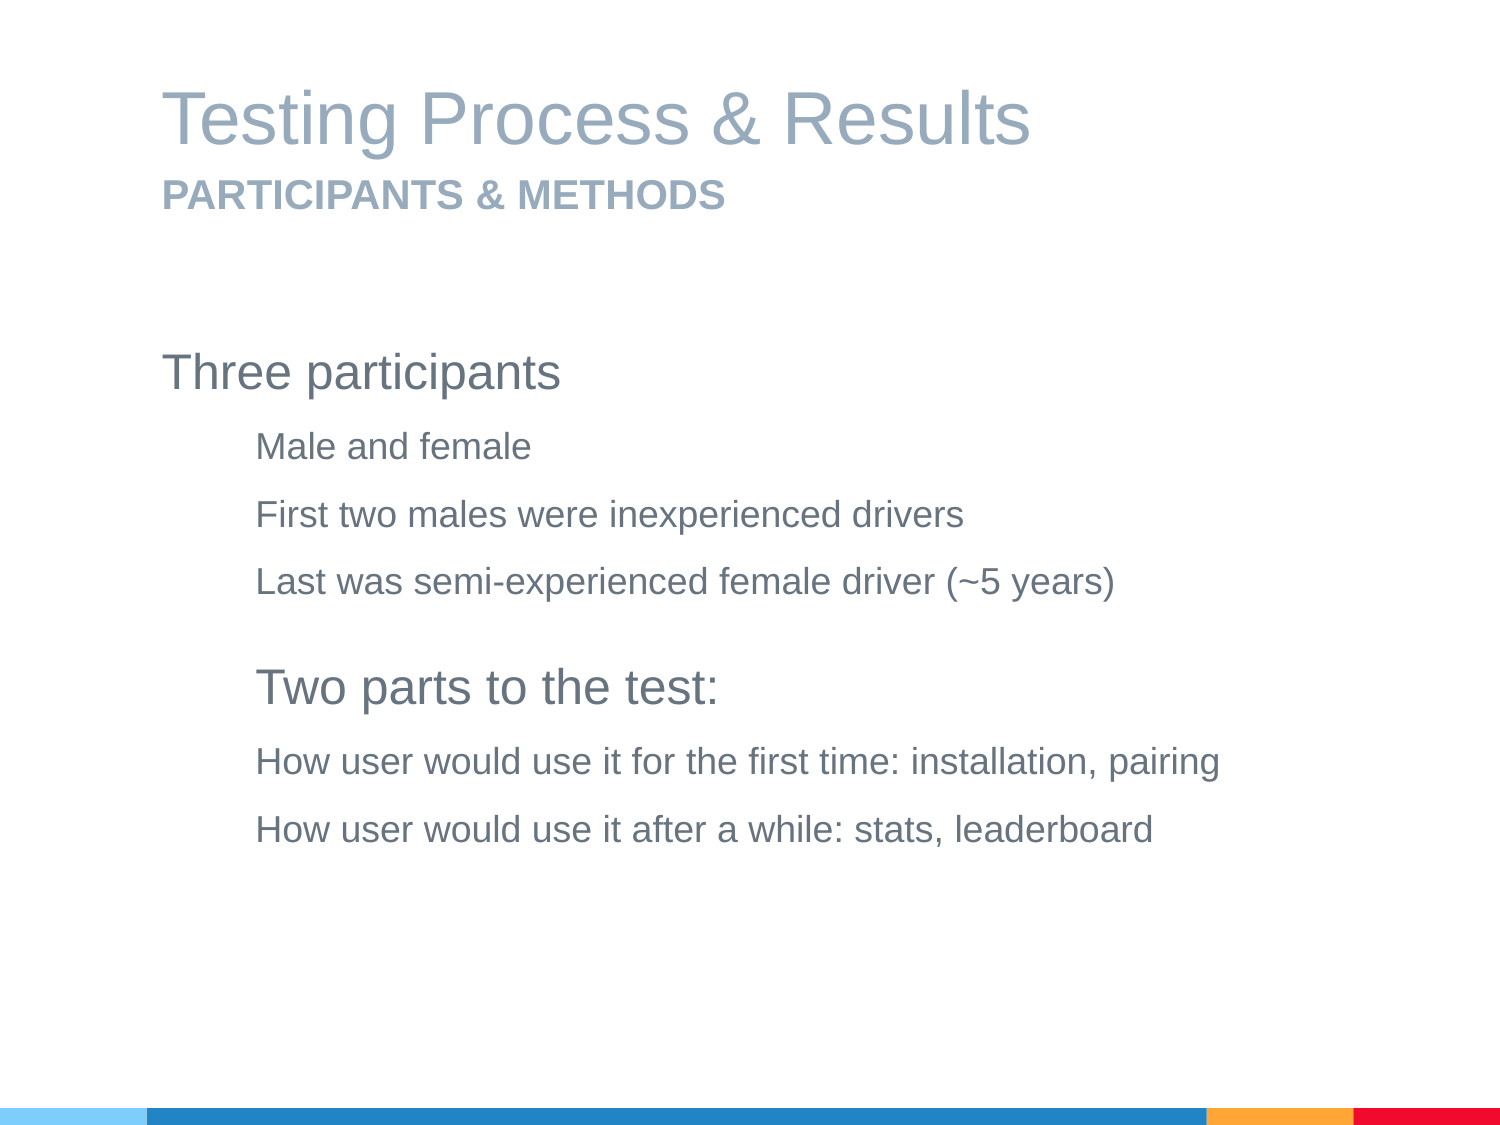

# Testing Process & Results
PARTICIPANTS & METHODS
Three participants
Male and female
First two males were inexperienced drivers
Last was semi-experienced female driver (~5 years)

Two parts to the test:
How user would use it for the first time: installation, pairing
How user would use it after a while: stats, leaderboard